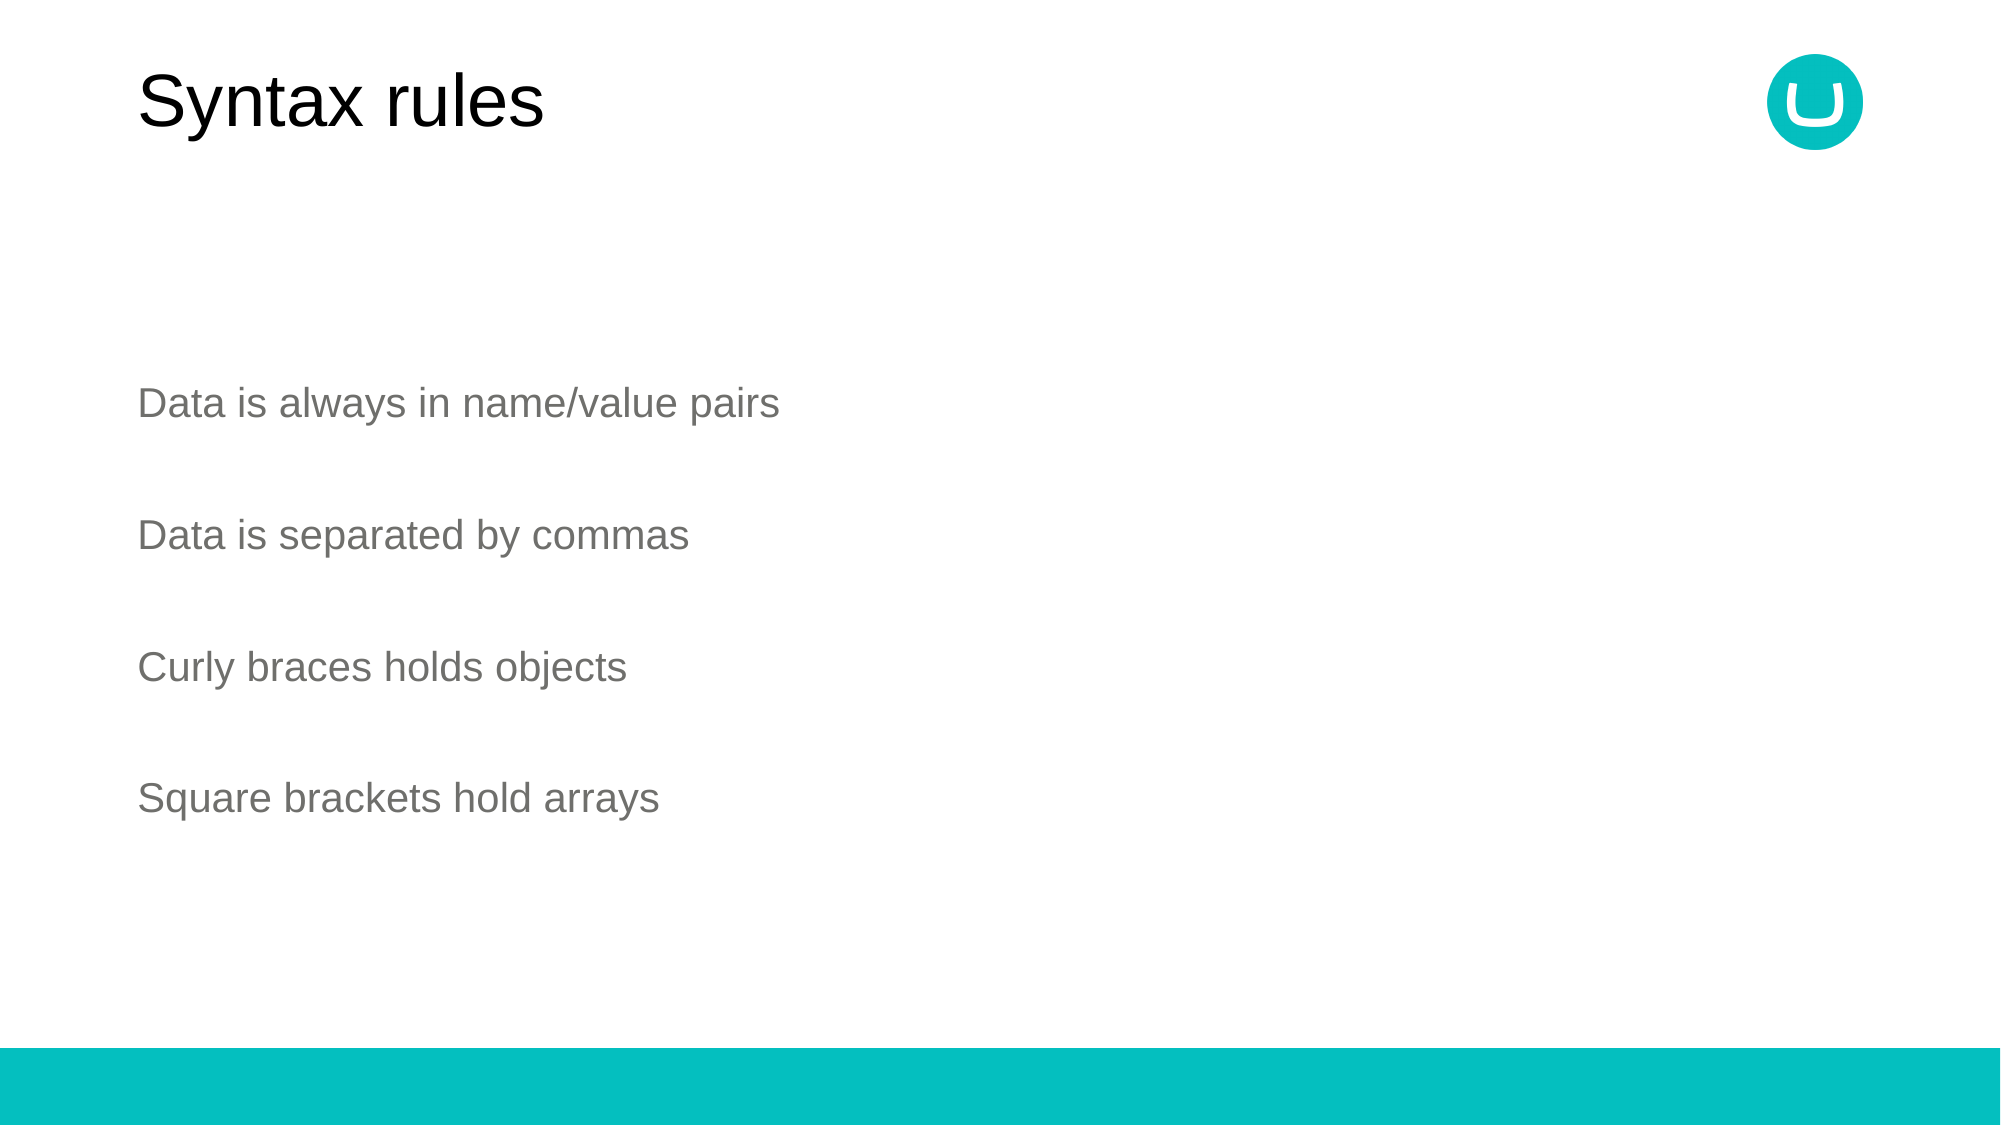

# Syntax rules
Data is always in name/value pairs

Data is separated by commas

Curly braces holds objects

Square brackets hold arrays